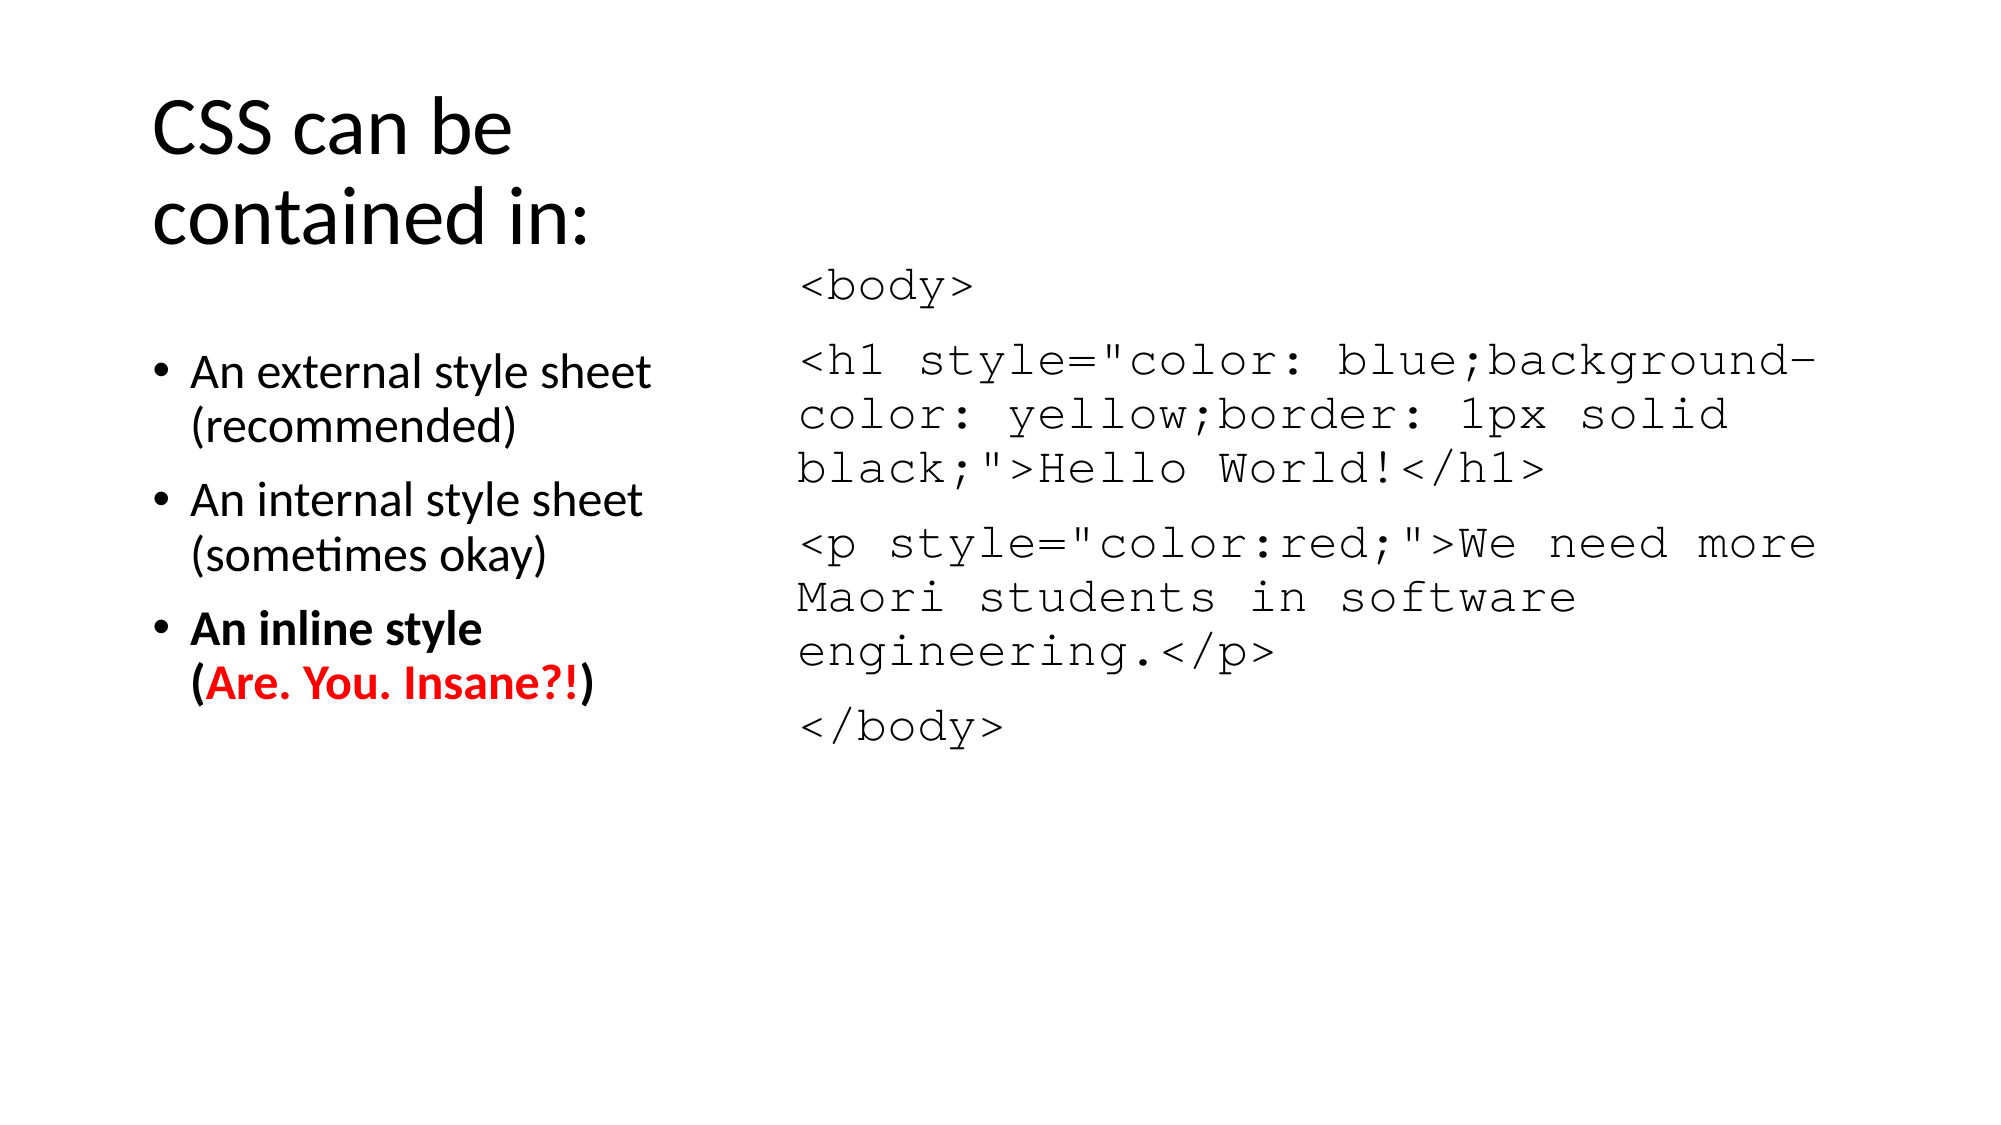

# CSS can be contained in:

<body>
<h1 style="color: blue;background-color: yellow;border: 1px solid black;">Hello World!</h1>
<p style="color:red;">We need more Maori students in software engineering.</p>
</body>
An external style sheet (recommended)
An internal style sheet (sometimes okay)
An inline style
(Are. You. Insane?!)